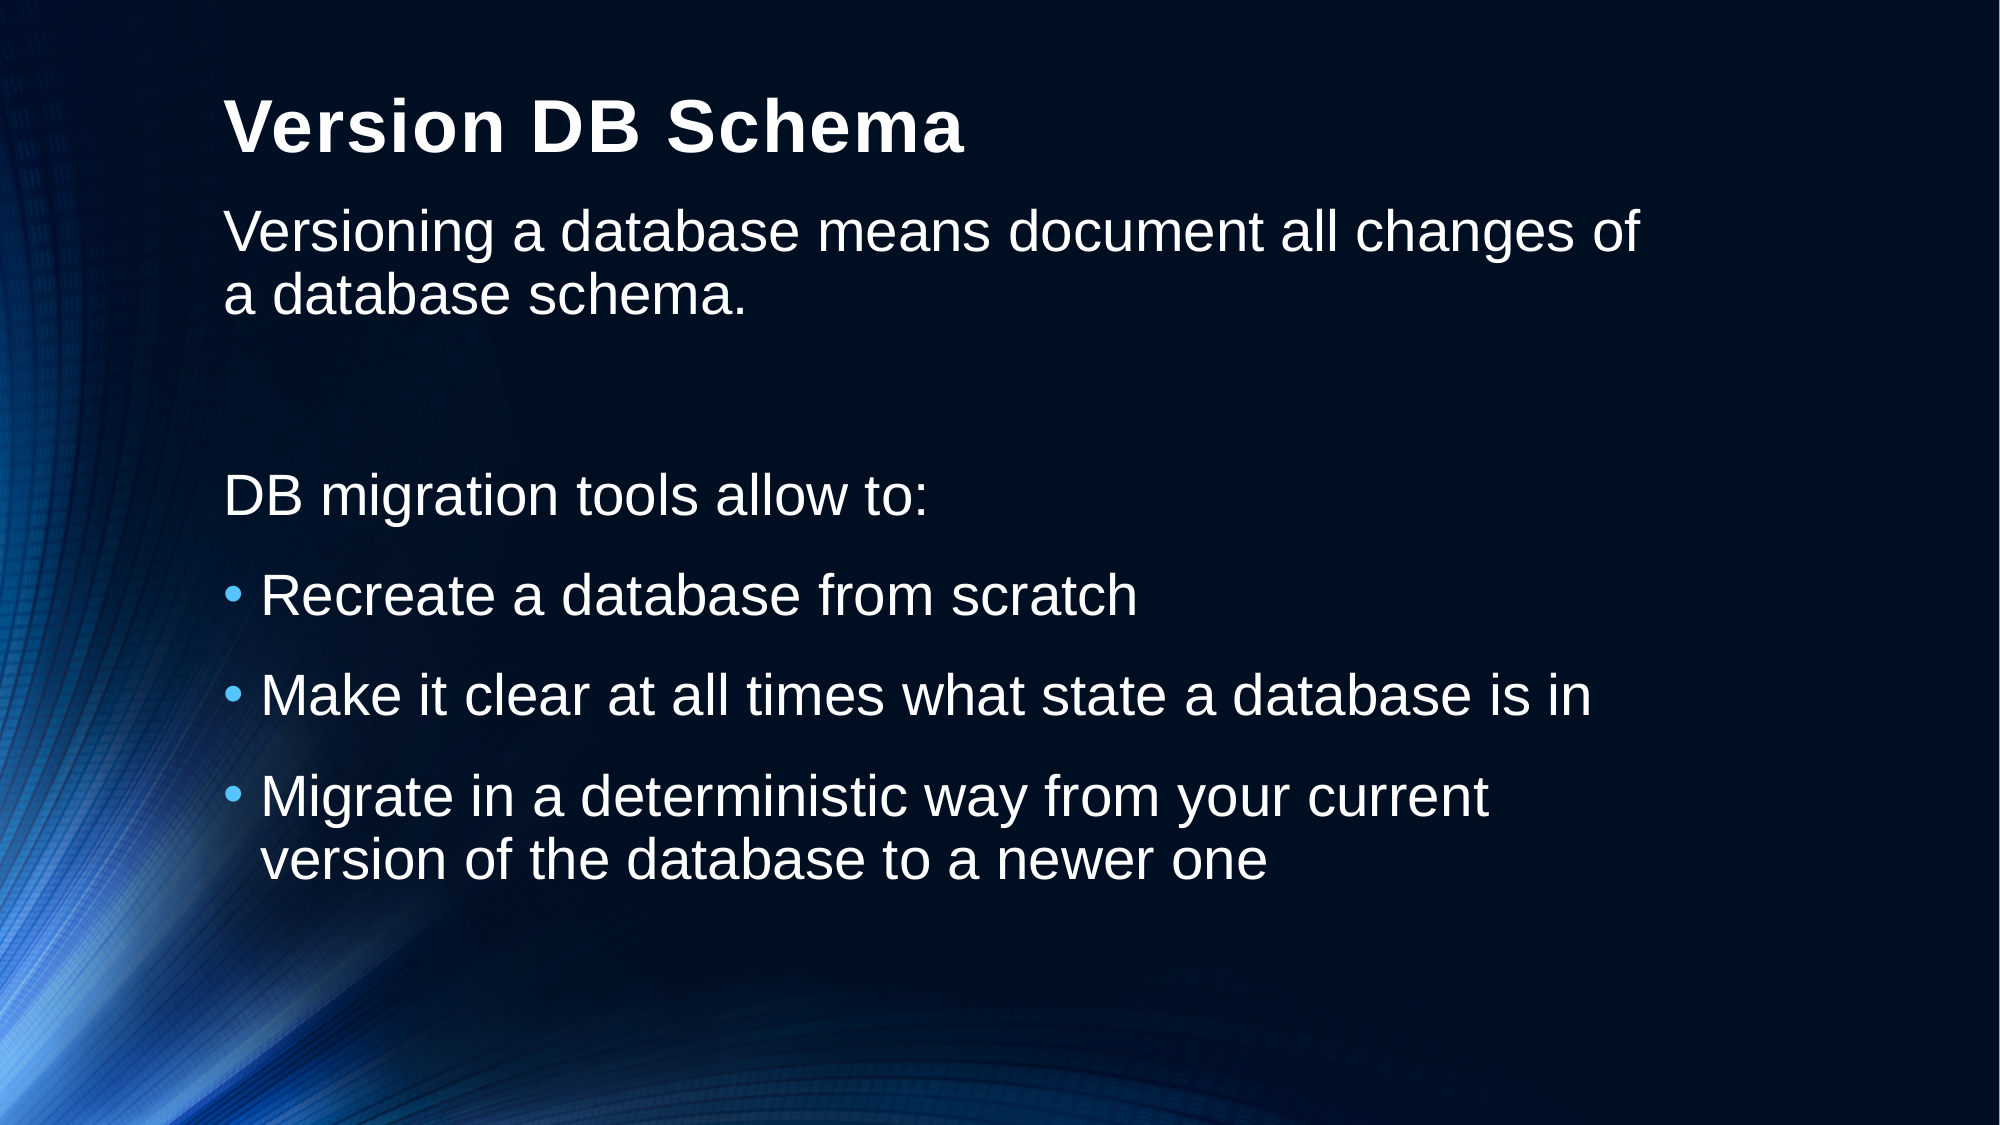

# Version DB Schema
Versioning a database means document all changes of a database schema.

DB migration tools allow to:
Recreate a database from scratch
Make it clear at all times what state a database is in
Migrate in a deterministic way from your current version of the database to a newer one